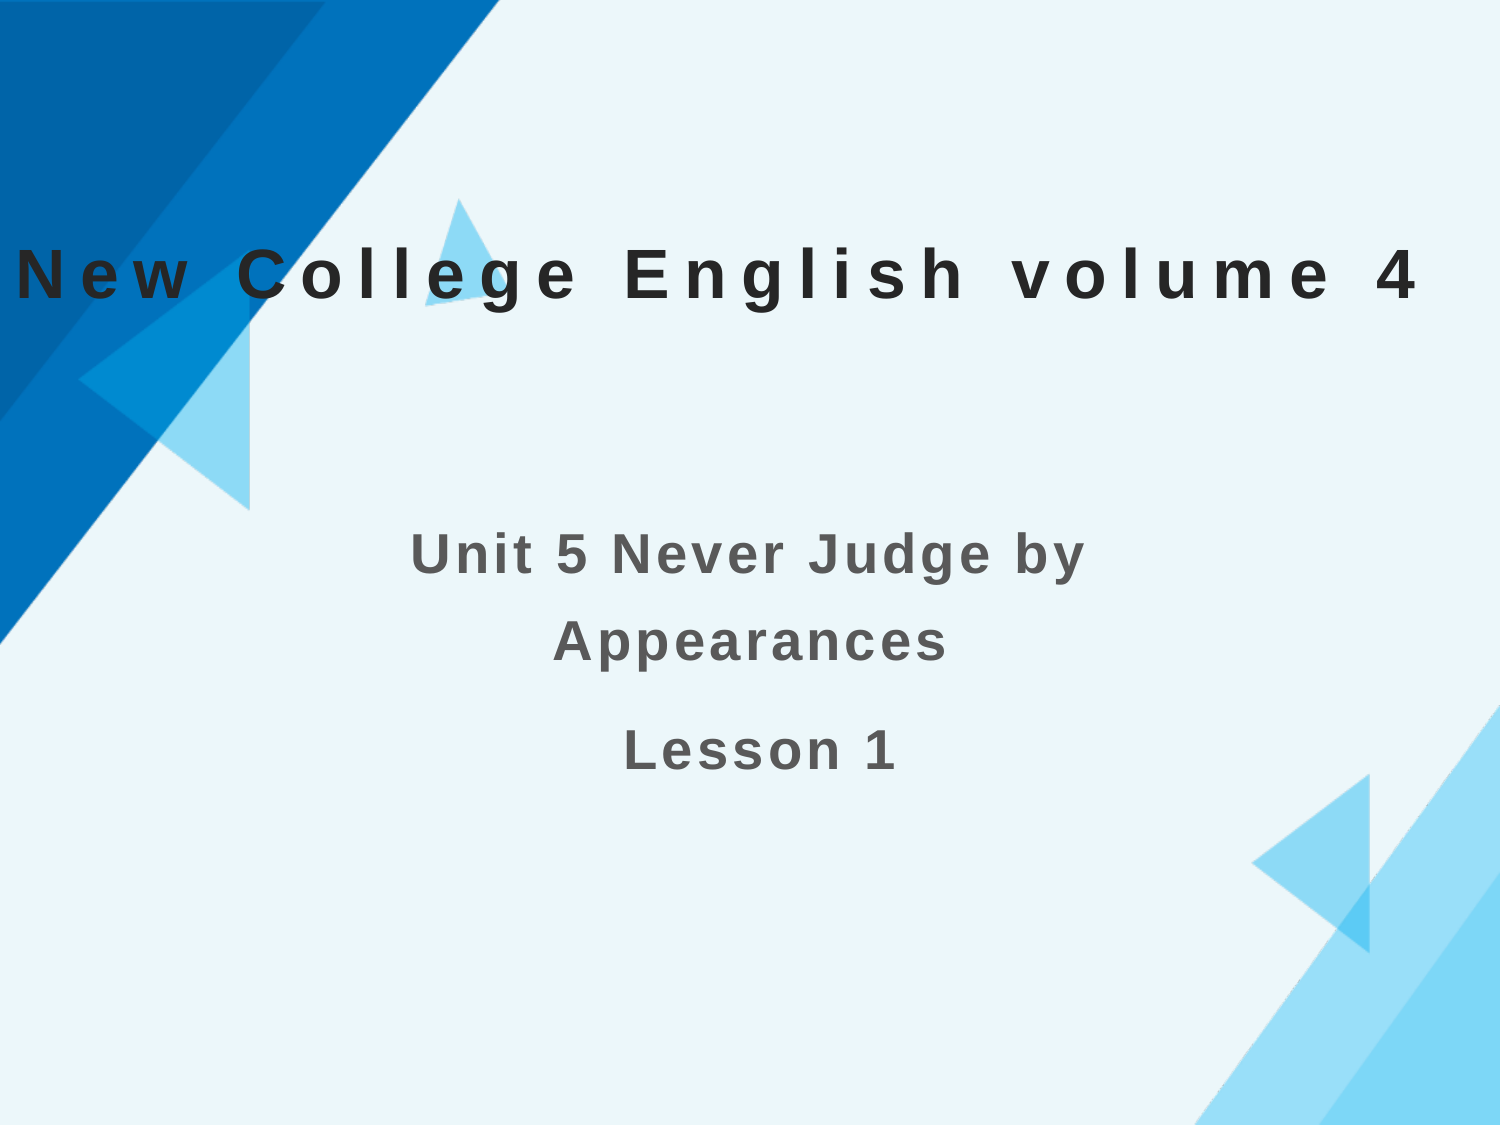

New College English volume 4
Unit 5 Never Judge by Appearances
 Lesson 1